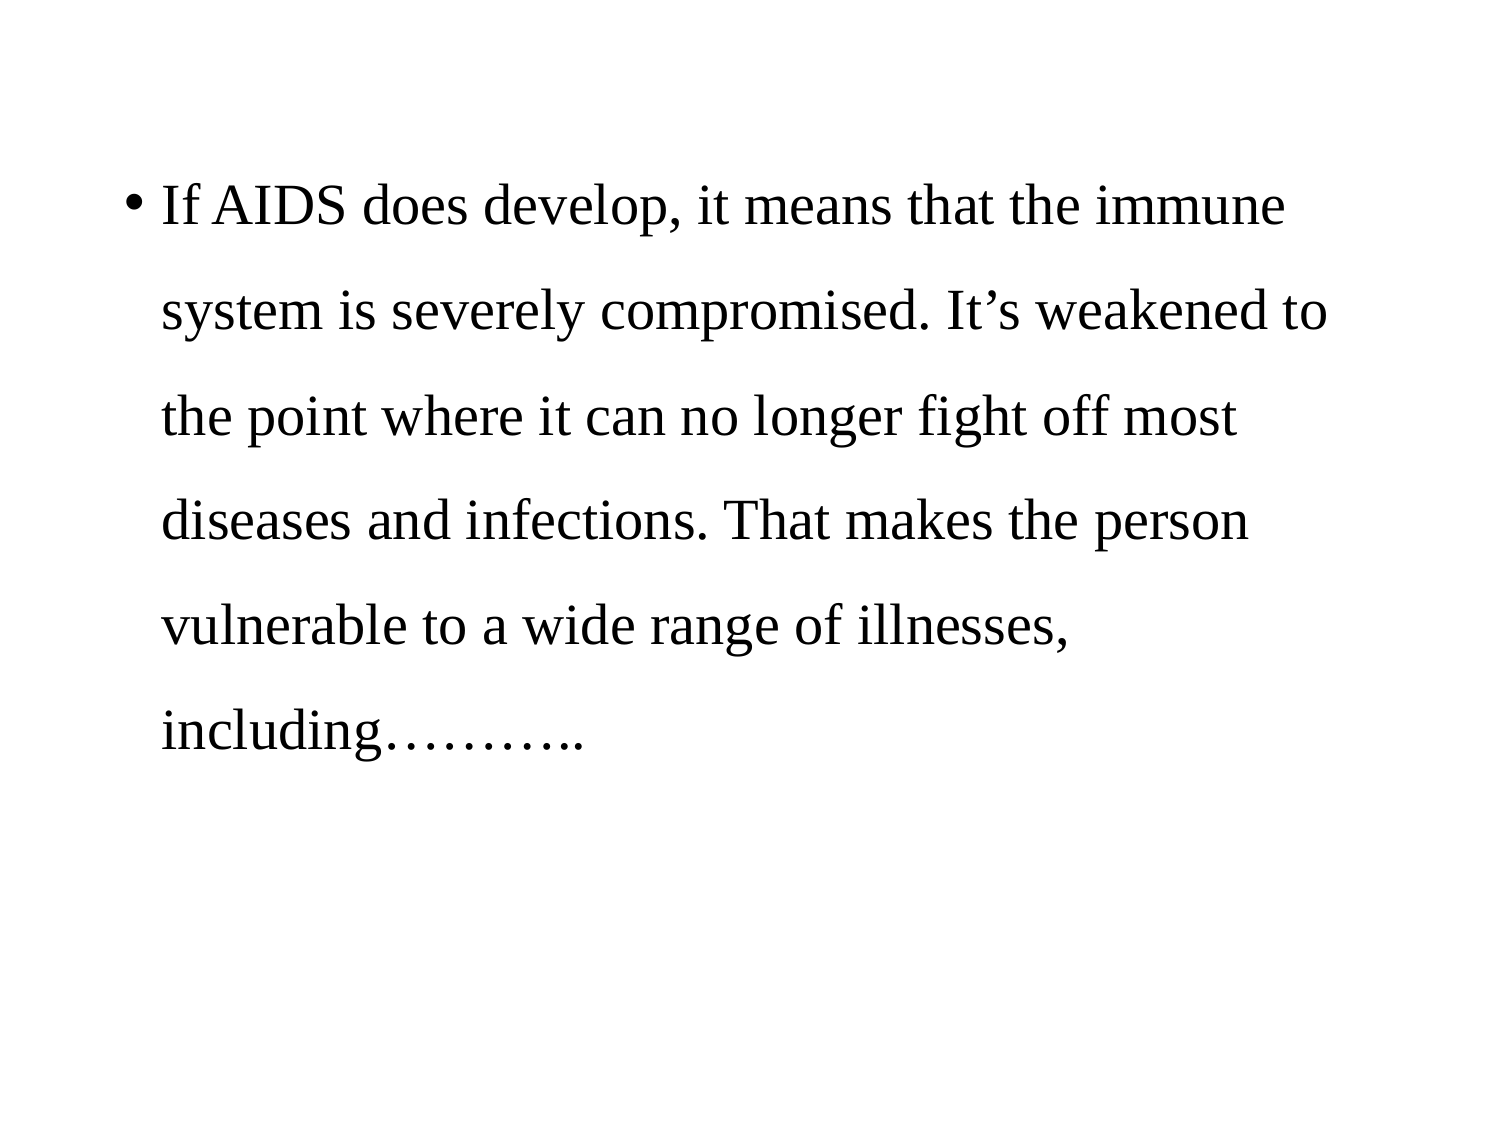

If AIDS does develop, it means that the immune system is severely compromised. It’s weakened to the point where it can no longer fight off most diseases and infections. That makes the person vulnerable to a wide range of illnesses, including………..